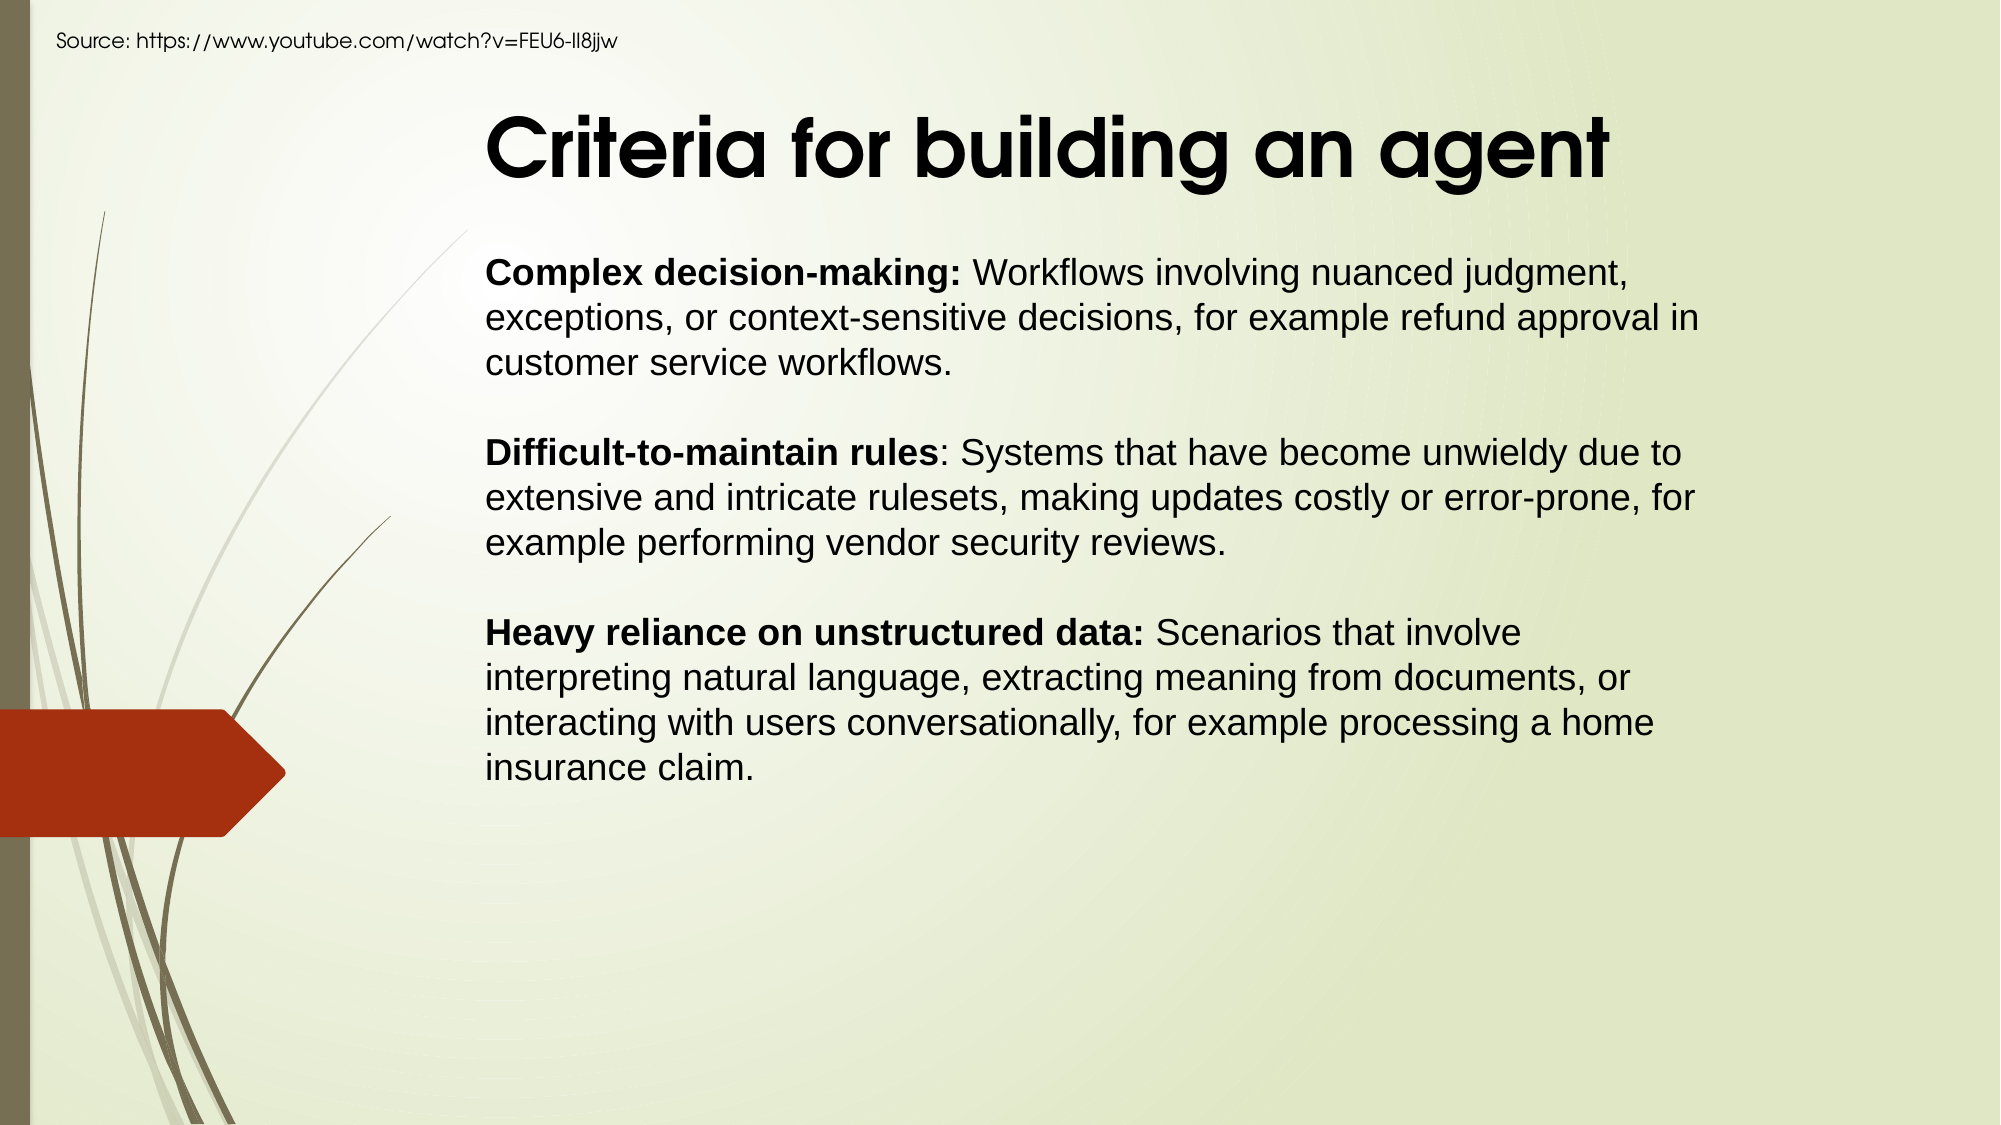

Source: https://www.youtube.com/watch?v=FEU6-Il8jjw
Criteria for building an agent
Complex decision-making: Workflows involving nuanced judgment, exceptions, or context-sensitive decisions, for example refund approval in customer service workflows.

Difficult-to-maintain rules: Systems that have become unwieldy due to extensive and intricate rulesets, making updates costly or error-prone, for example performing vendor security reviews.

Heavy reliance on unstructured data: Scenarios that involve interpreting natural language, extracting meaning from documents, or interacting with users conversationally, for example processing a home insurance claim.